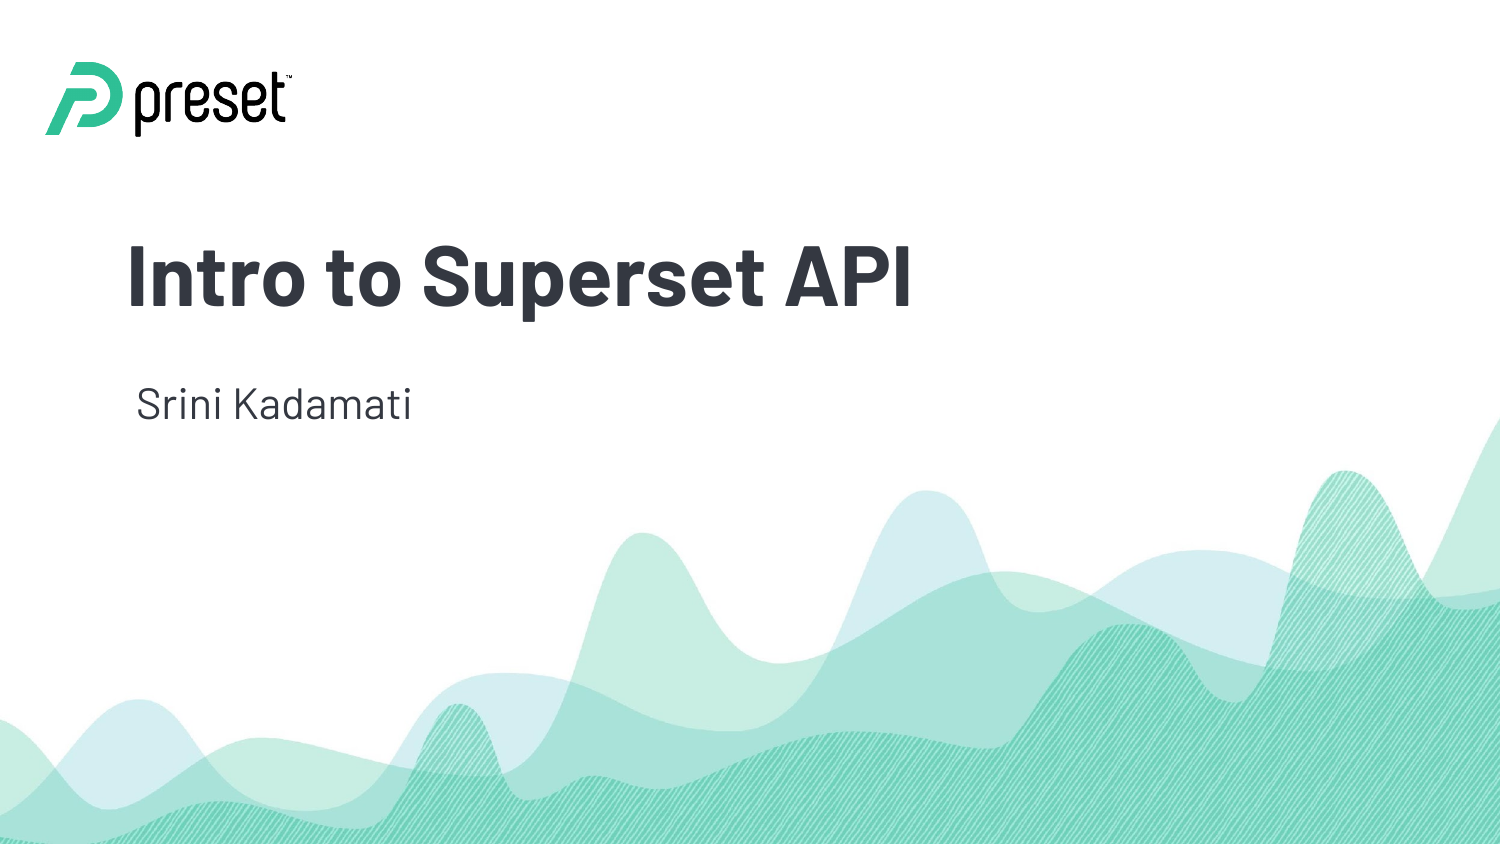

# Intro to Superset API

Srini Kadamati